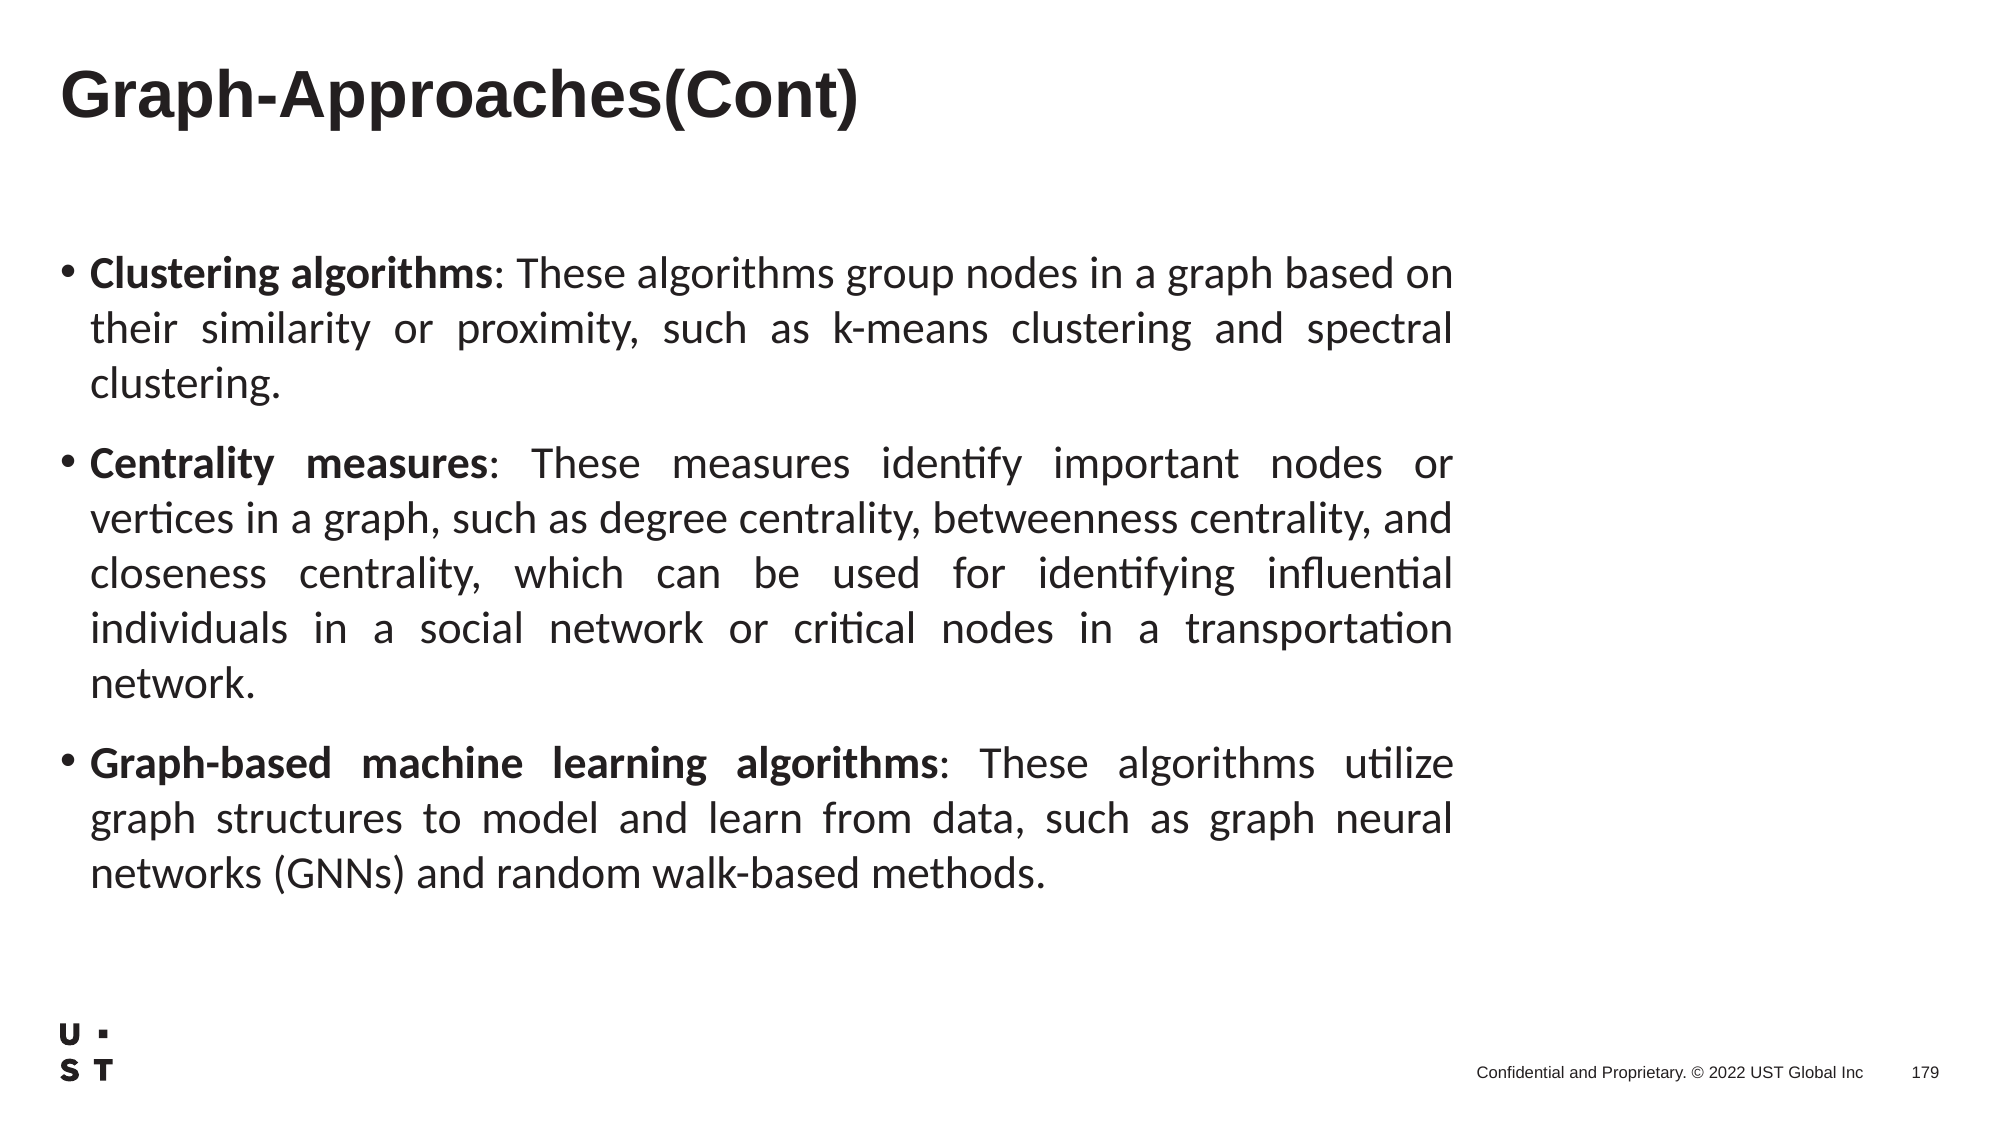

# Graph-Approaches(Cont)
Clustering algorithms: These algorithms group nodes in a graph based on their similarity or proximity, such as k-means clustering and spectral clustering.
Centrality measures: These measures identify important nodes or vertices in a graph, such as degree centrality, betweenness centrality, and closeness centrality, which can be used for identifying influential individuals in a social network or critical nodes in a transportation network.
Graph-based machine learning algorithms: These algorithms utilize graph structures to model and learn from data, such as graph neural networks (GNNs) and random walk-based methods.